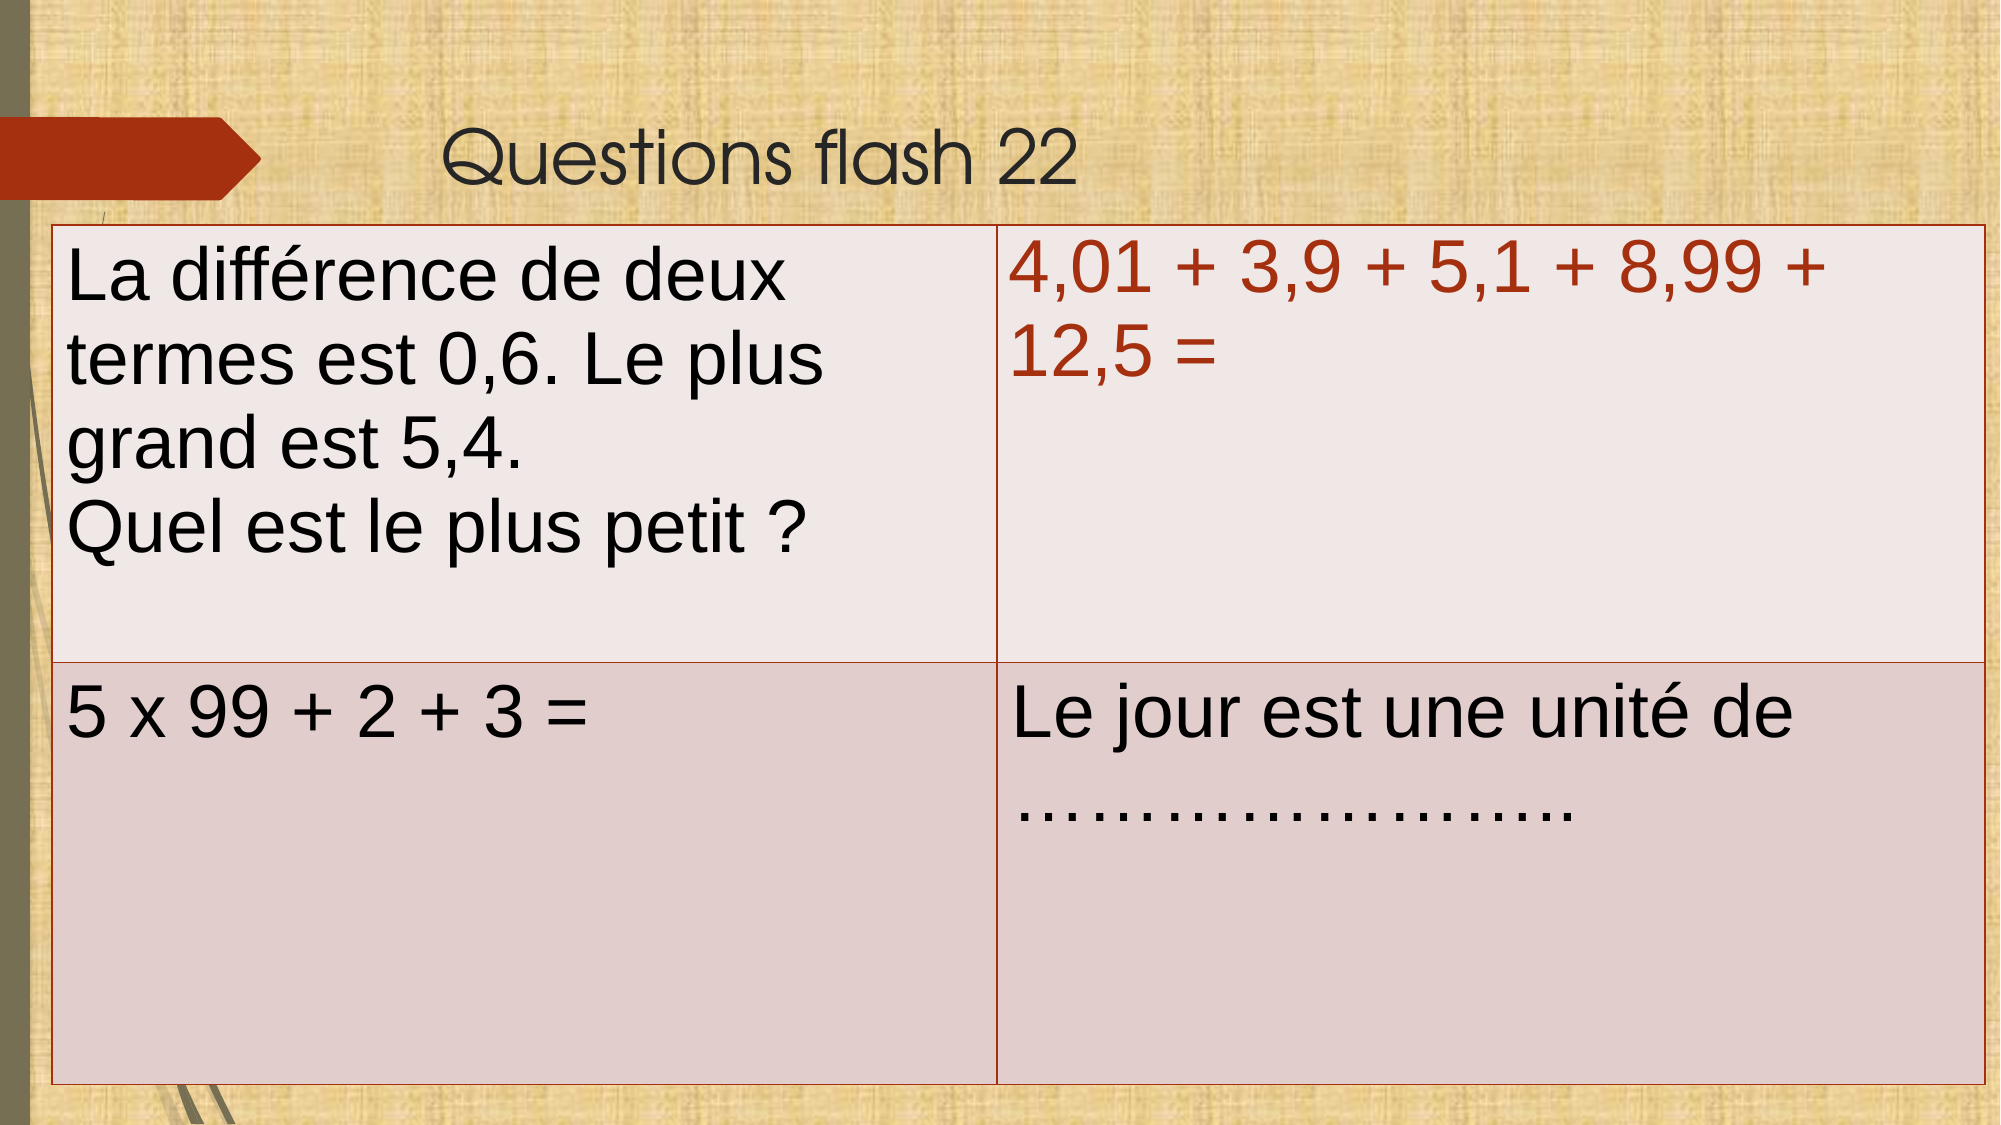

# Questions flash 22
| La différence de deux termes est 0,6. Le plus grand est 5,4. Quel est le plus petit ? | 4,01 + 3,9 + 5,1 + 8,99 + 12,5 = |
| --- | --- |
| 5 x 99 + 2 + 3 = | Le jour est une unité de ………………….. |